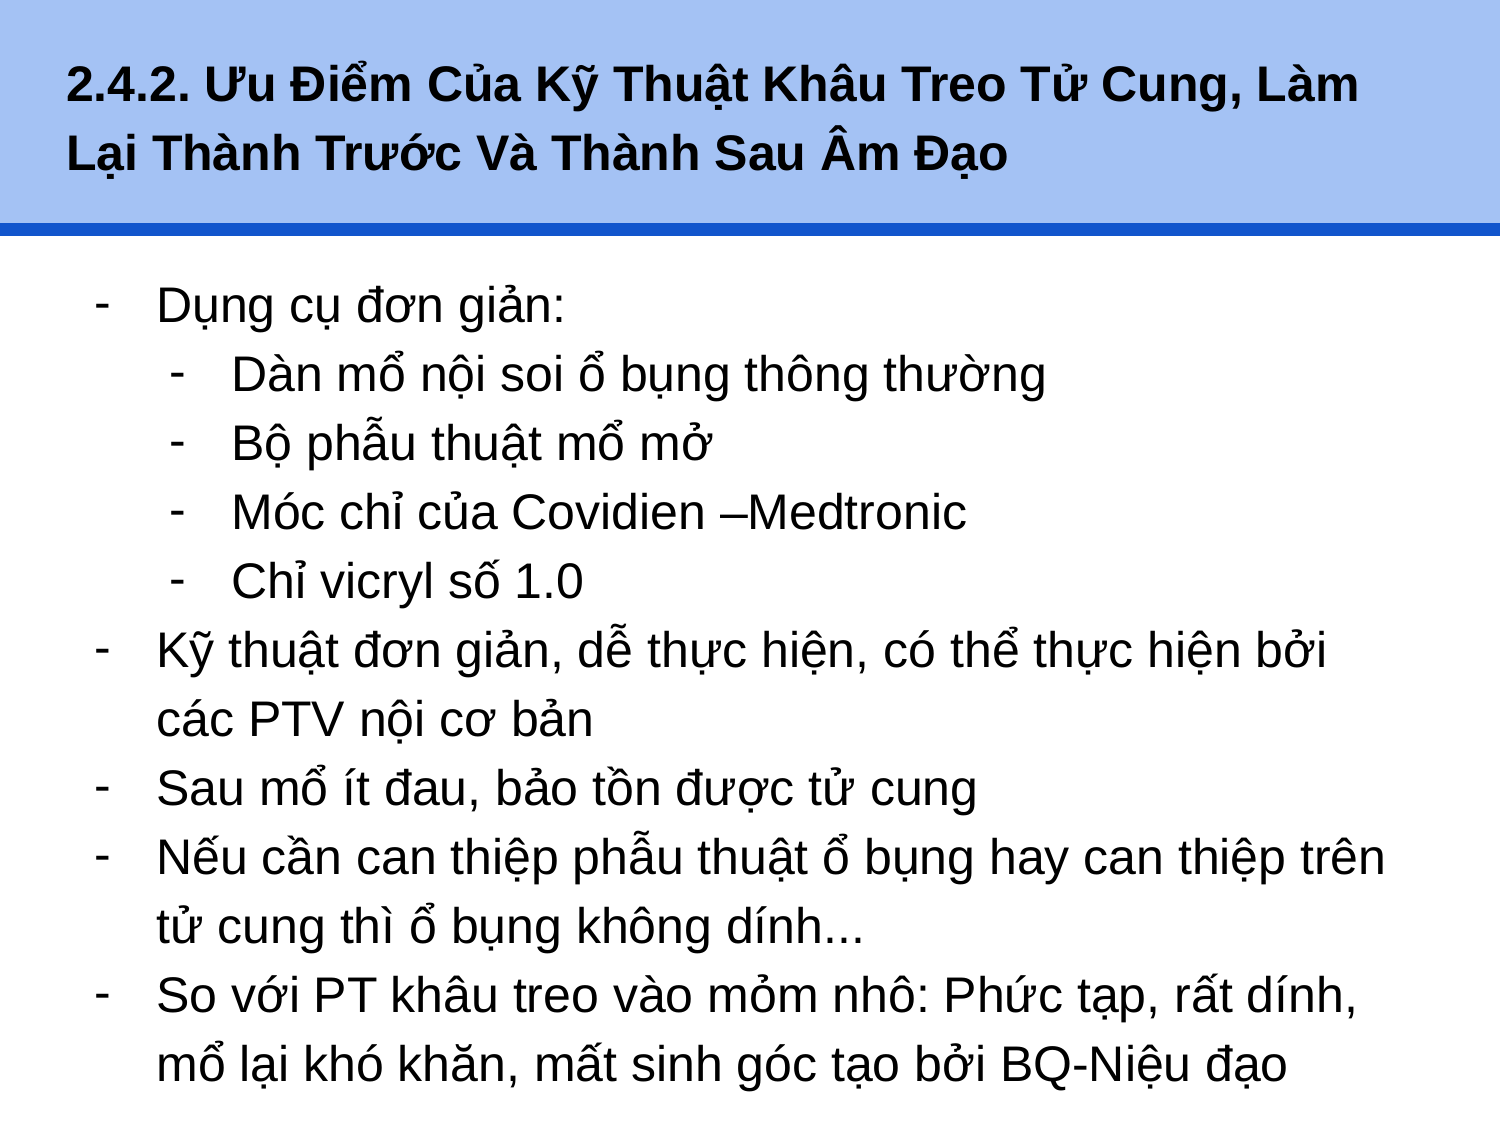

# 2.4.2. Ưu Điểm Của Kỹ Thuật Khâu Treo Tử Cung, Làm Lại Thành Trước Và Thành Sau Âm Đạo
Dụng cụ đơn giản:
Dàn mổ nội soi ổ bụng thông thường
Bộ phẫu thuật mổ mở
Móc chỉ của Covidien –Medtronic
Chỉ vicryl số 1.0
Kỹ thuật đơn giản, dễ thực hiện, có thể thực hiện bởi các PTV nội cơ bản
Sau mổ ít đau, bảo tồn được tử cung
Nếu cần can thiệp phẫu thuật ổ bụng hay can thiệp trên tử cung thì ổ bụng không dính...
So với PT khâu treo vào mỏm nhô: Phức tạp, rất dính, mổ lại khó khăn, mất sinh góc tạo bởi BQ-Niệu đạo